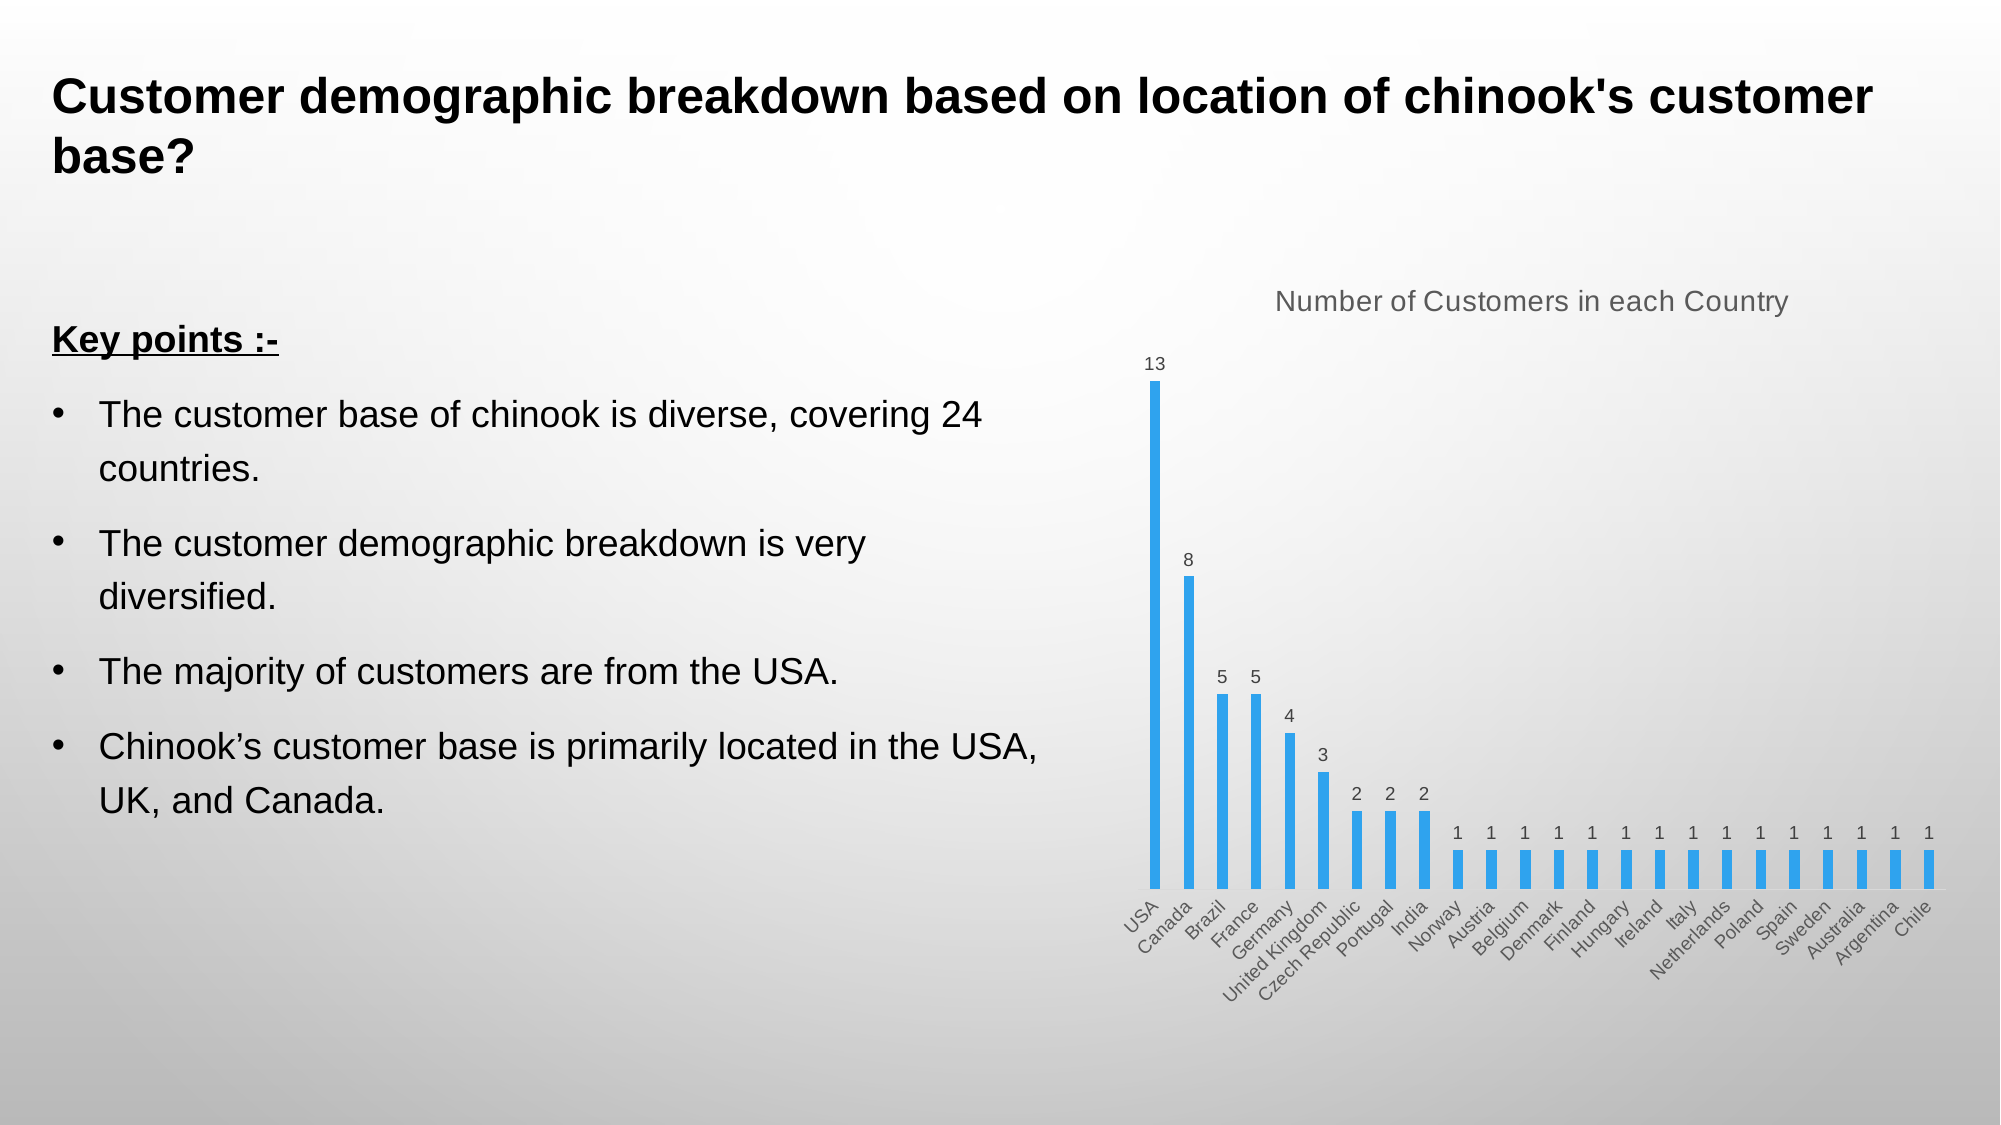

Customer demographic breakdown based on location of chinook's customer base?

### Chart: Number of Customers in each Country

| Category | number_of_customers |
|---|---|
| USA | 13.0 |
| Canada | 8.0 |
| Brazil | 5.0 |
| France | 5.0 |
| Germany | 4.0 |
| United Kingdom | 3.0 |
| Czech Republic | 2.0 |
| Portugal | 2.0 |
| India | 2.0 |
| Norway | 1.0 |
| Austria | 1.0 |
| Belgium | 1.0 |
| Denmark | 1.0 |
| Finland | 1.0 |
| Hungary | 1.0 |
| Ireland | 1.0 |
| Italy | 1.0 |
| Netherlands | 1.0 |
| Poland | 1.0 |
| Spain | 1.0 |
| Sweden | 1.0 |
| Australia | 1.0 |
| Argentina | 1.0 |
| Chile | 1.0 |
Key points :-
The customer base of chinook is diverse, covering 24 countries.
The customer demographic breakdown is very diversified.
The majority of customers are from the USA.
Chinook’s customer base is primarily located in the USA, UK, and Canada.